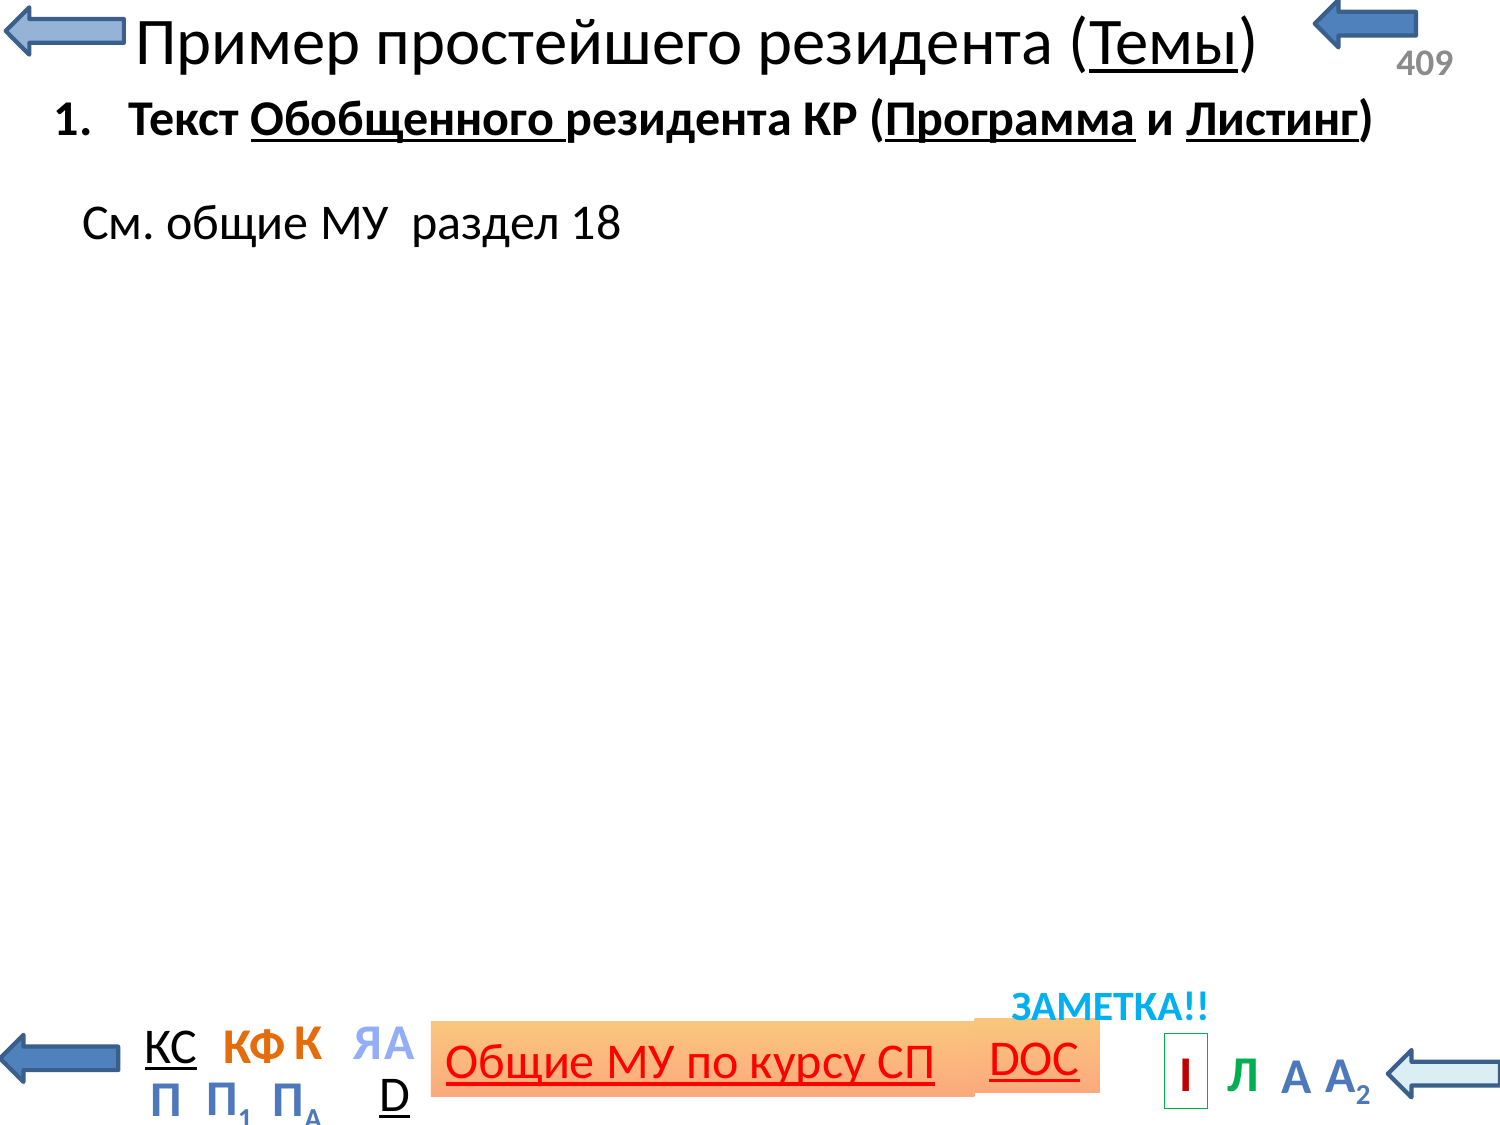

# Пример простейшего резидента (Темы)
Текст Обобщенного резидента КР (Программа и Листинг)
См. общие МУ  раздел 18
ЗАМЕТКА!!